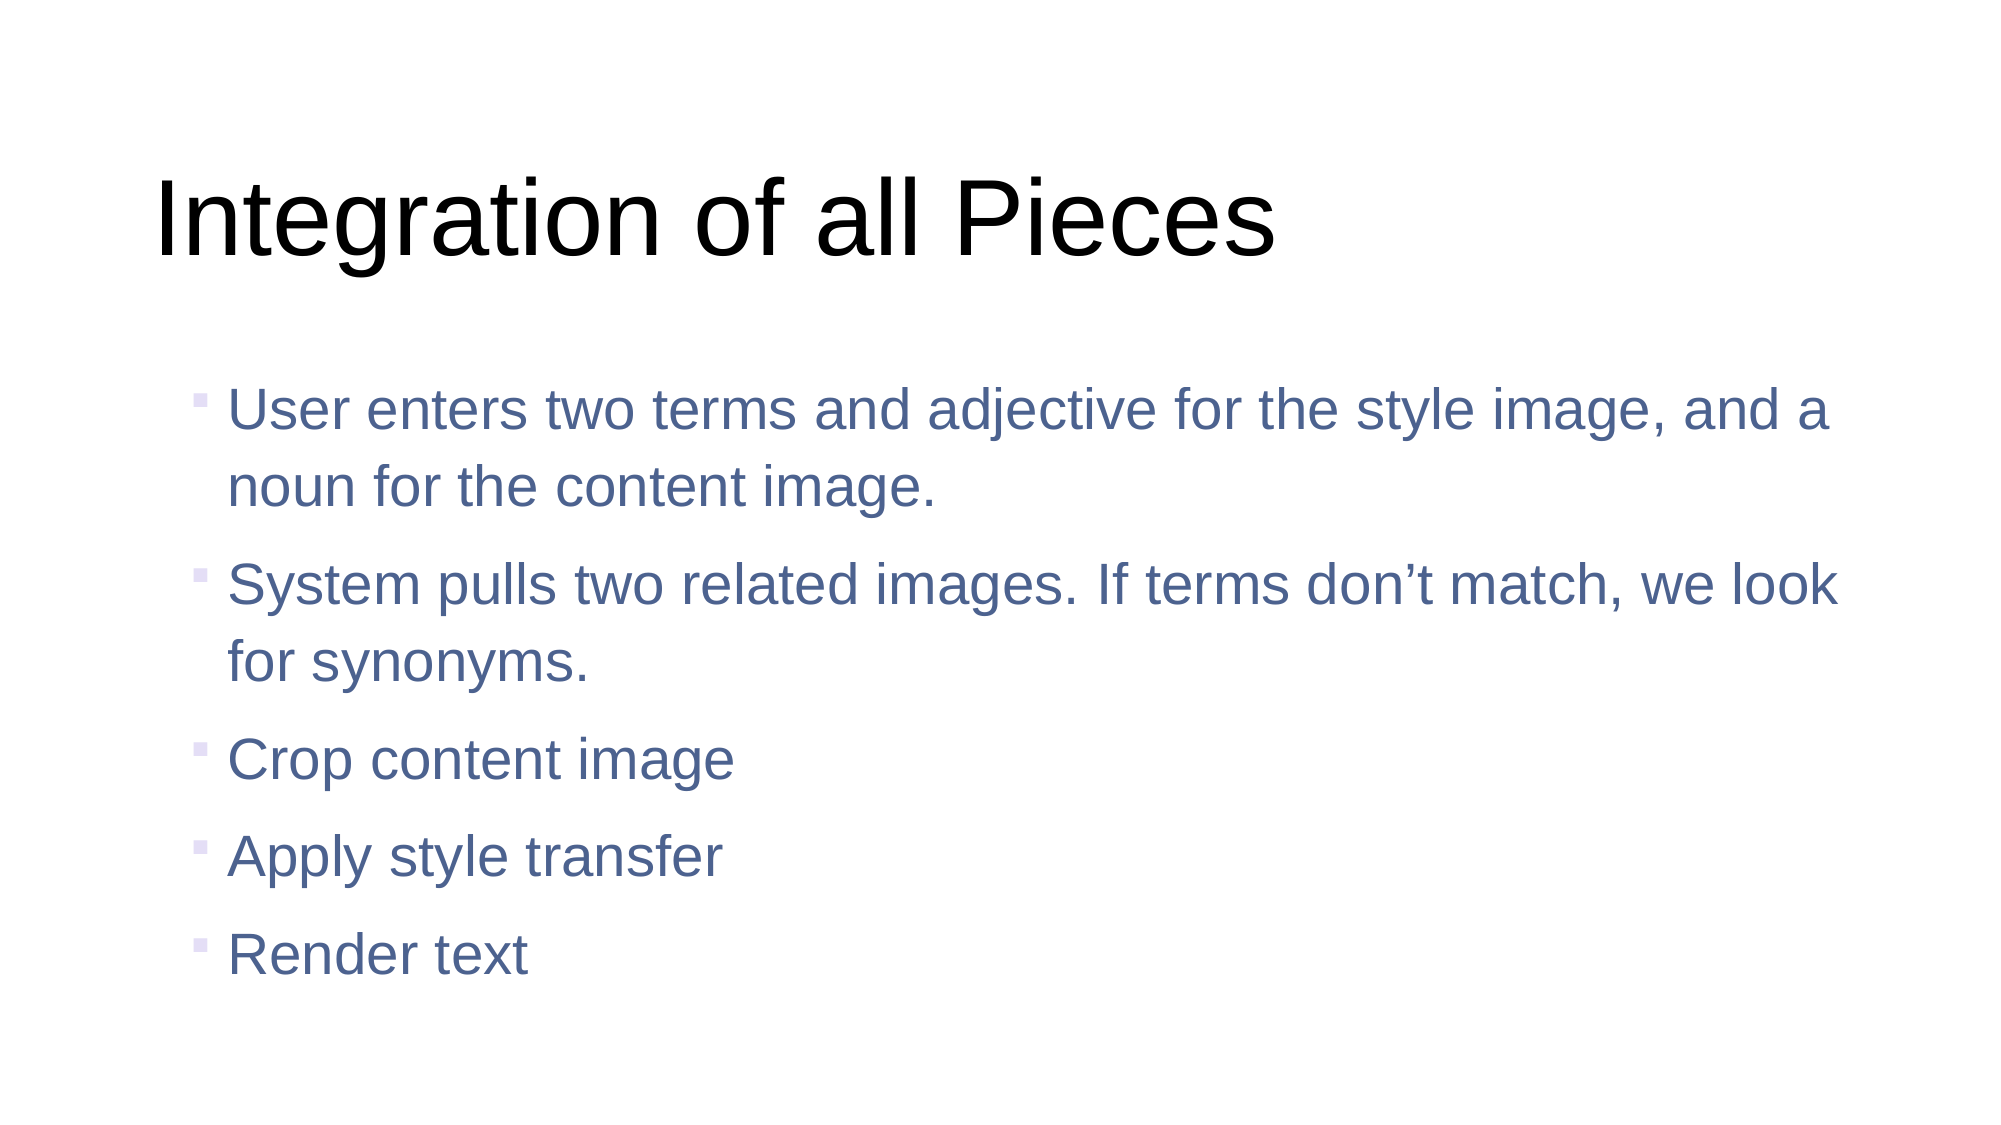

# Integration of all Pieces
User enters two terms and adjective for the style image, and a noun for the content image.
System pulls two related images. If terms don’t match, we look for synonyms.
Crop content image
Apply style transfer
Render text